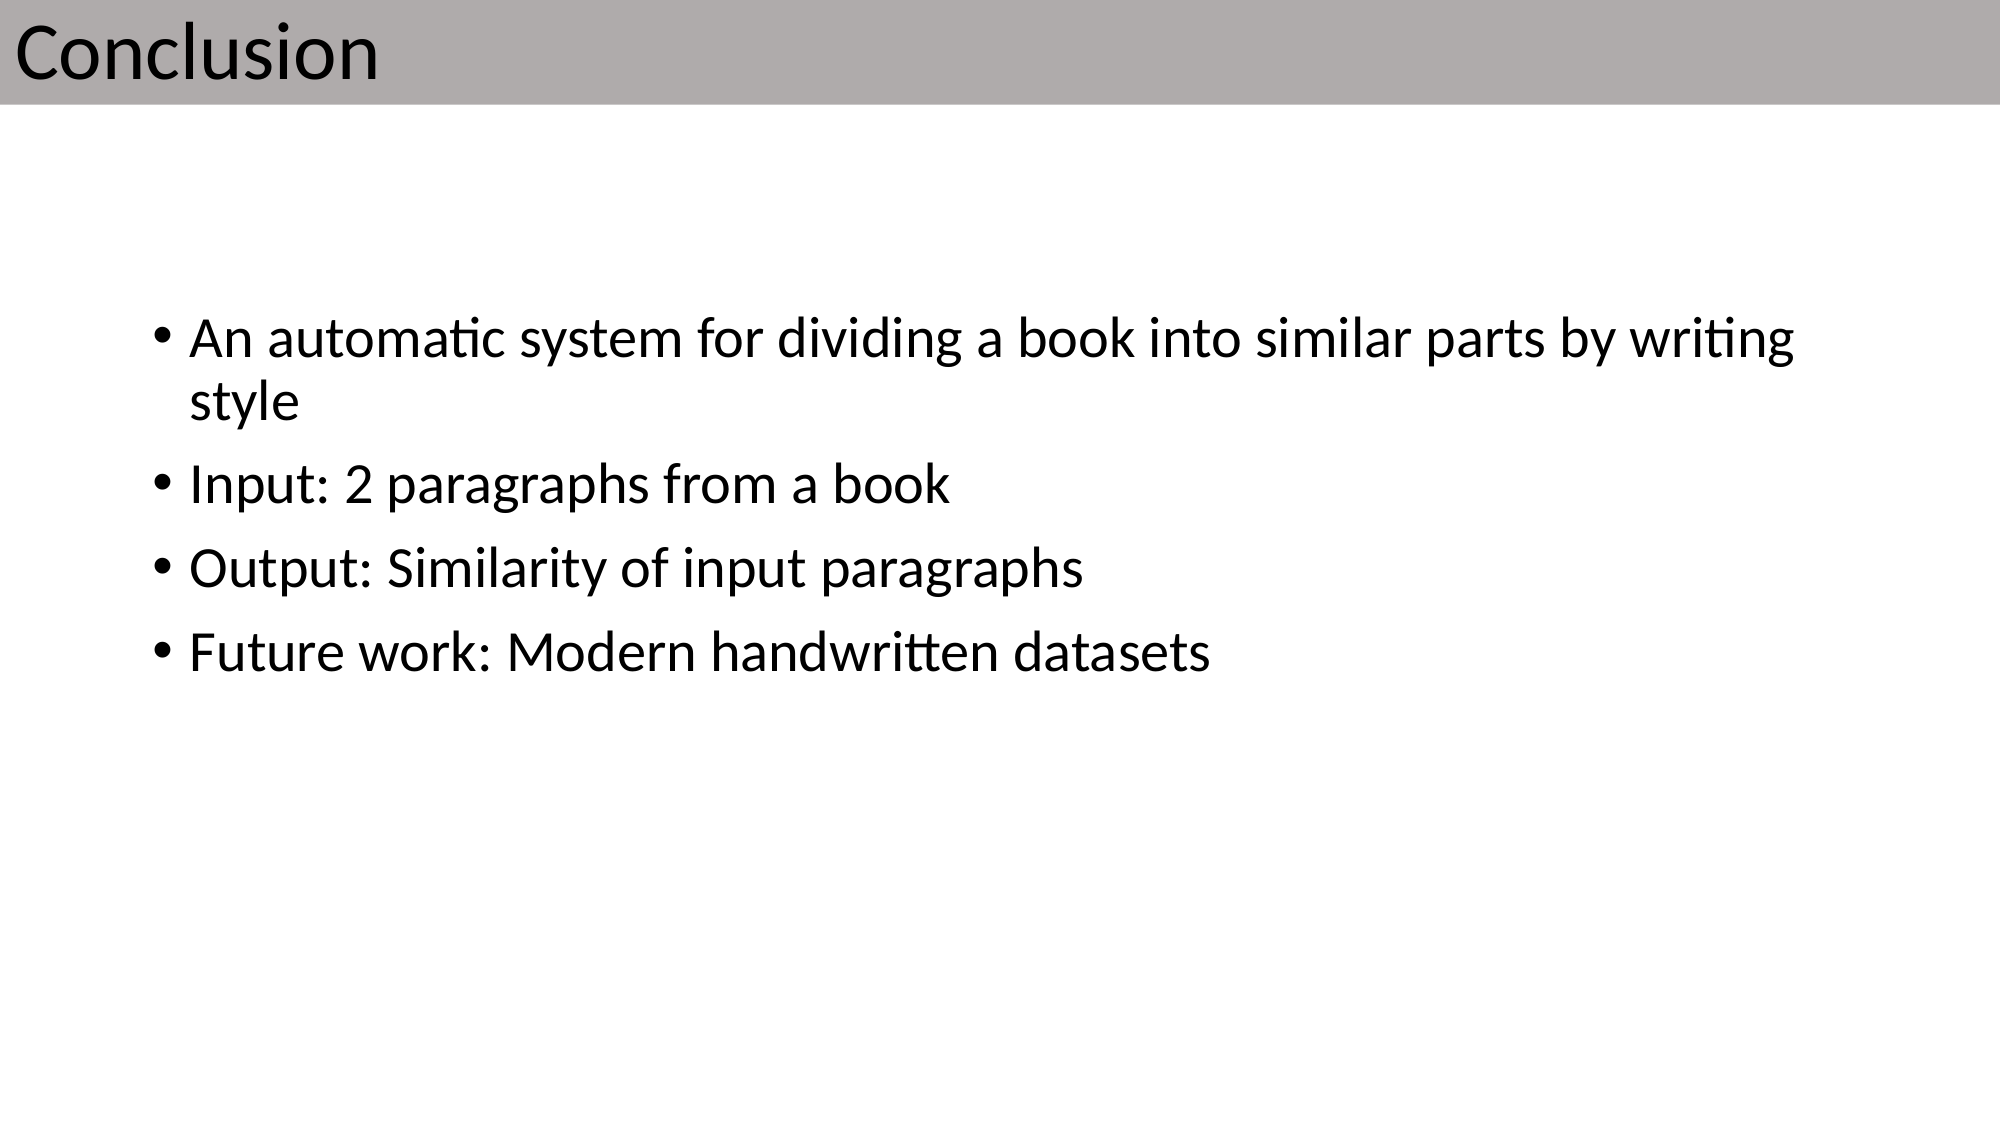

# Conclusion
An automatic system for dividing a book into similar parts by writing style
Input: 2 paragraphs from a book
Output: Similarity of input paragraphs
Future work: Modern handwritten datasets